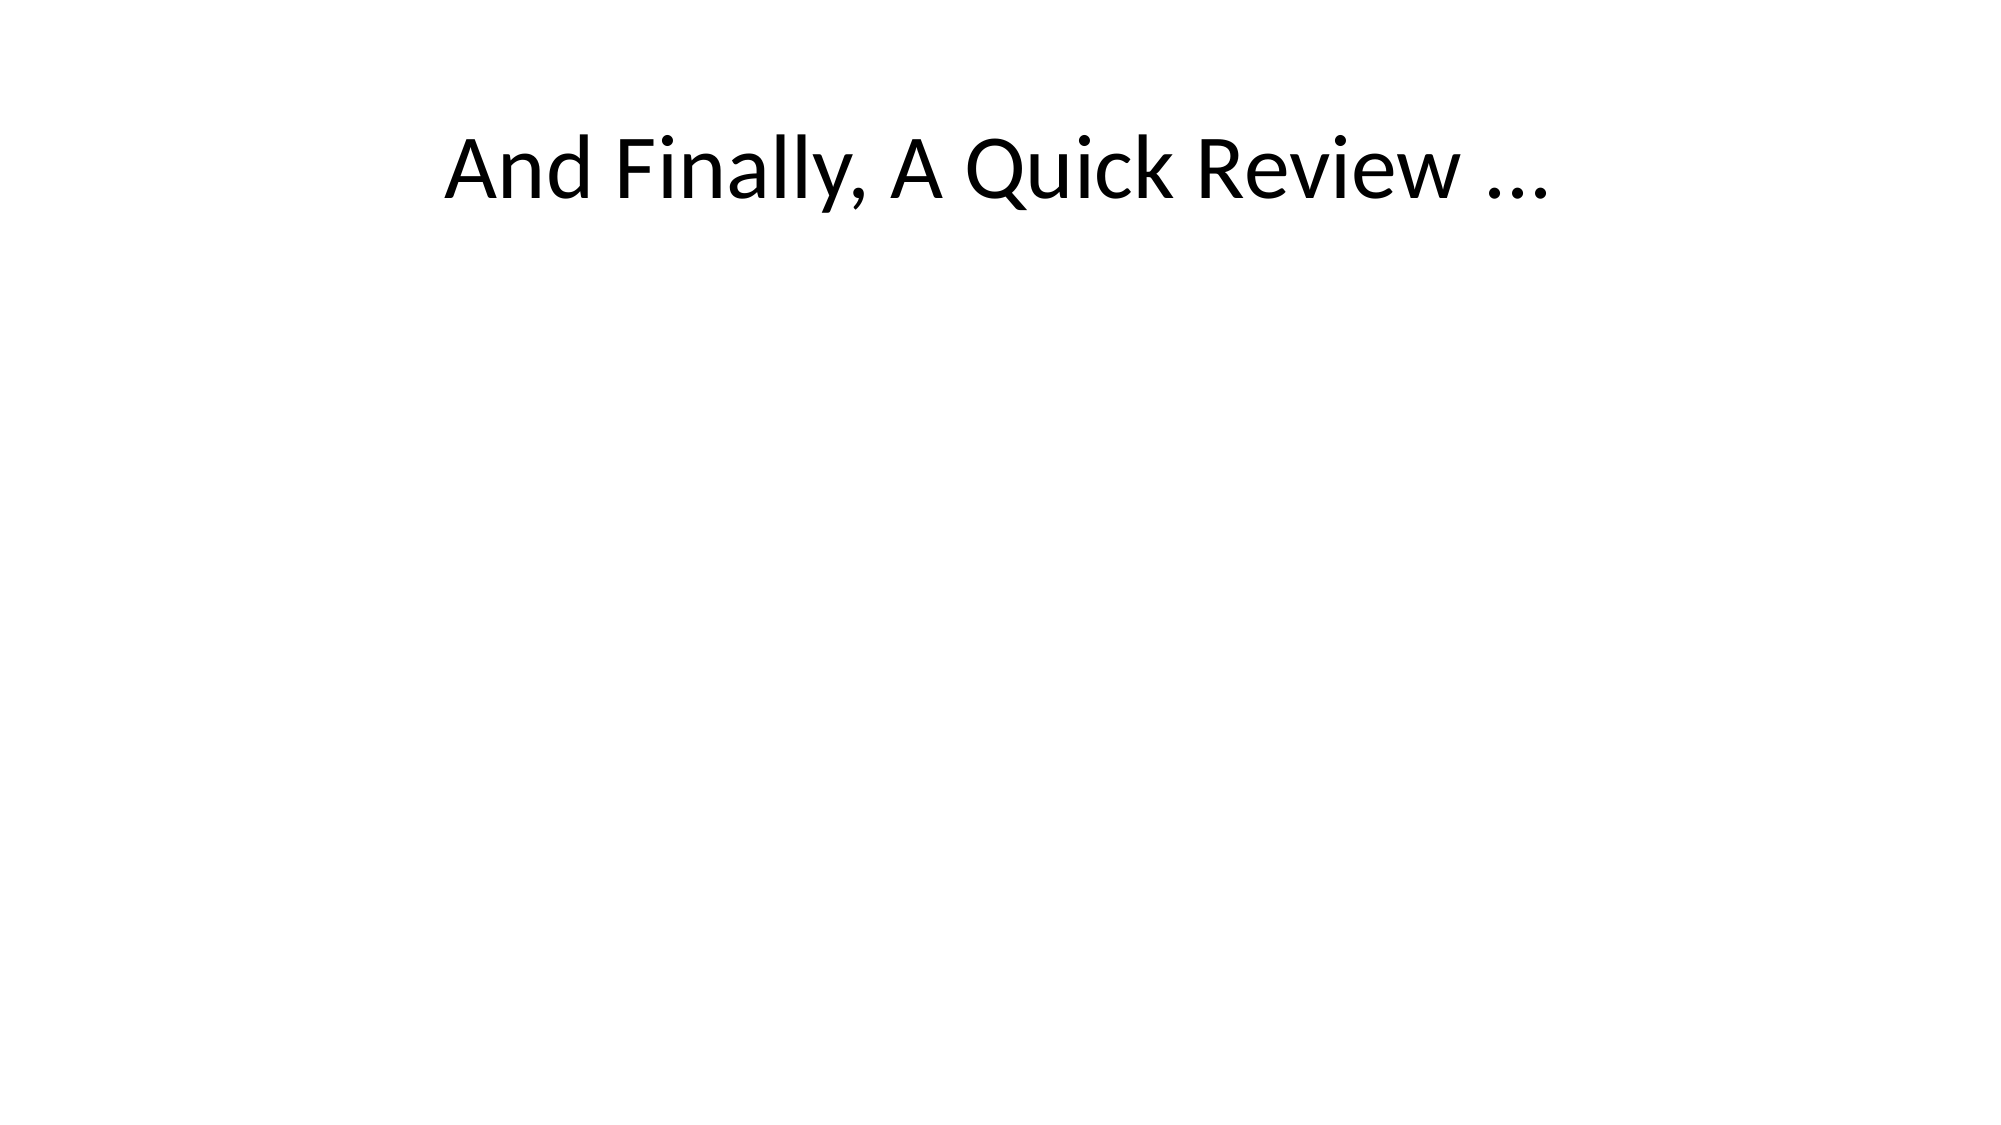

# And Finally, A Quick Review ...